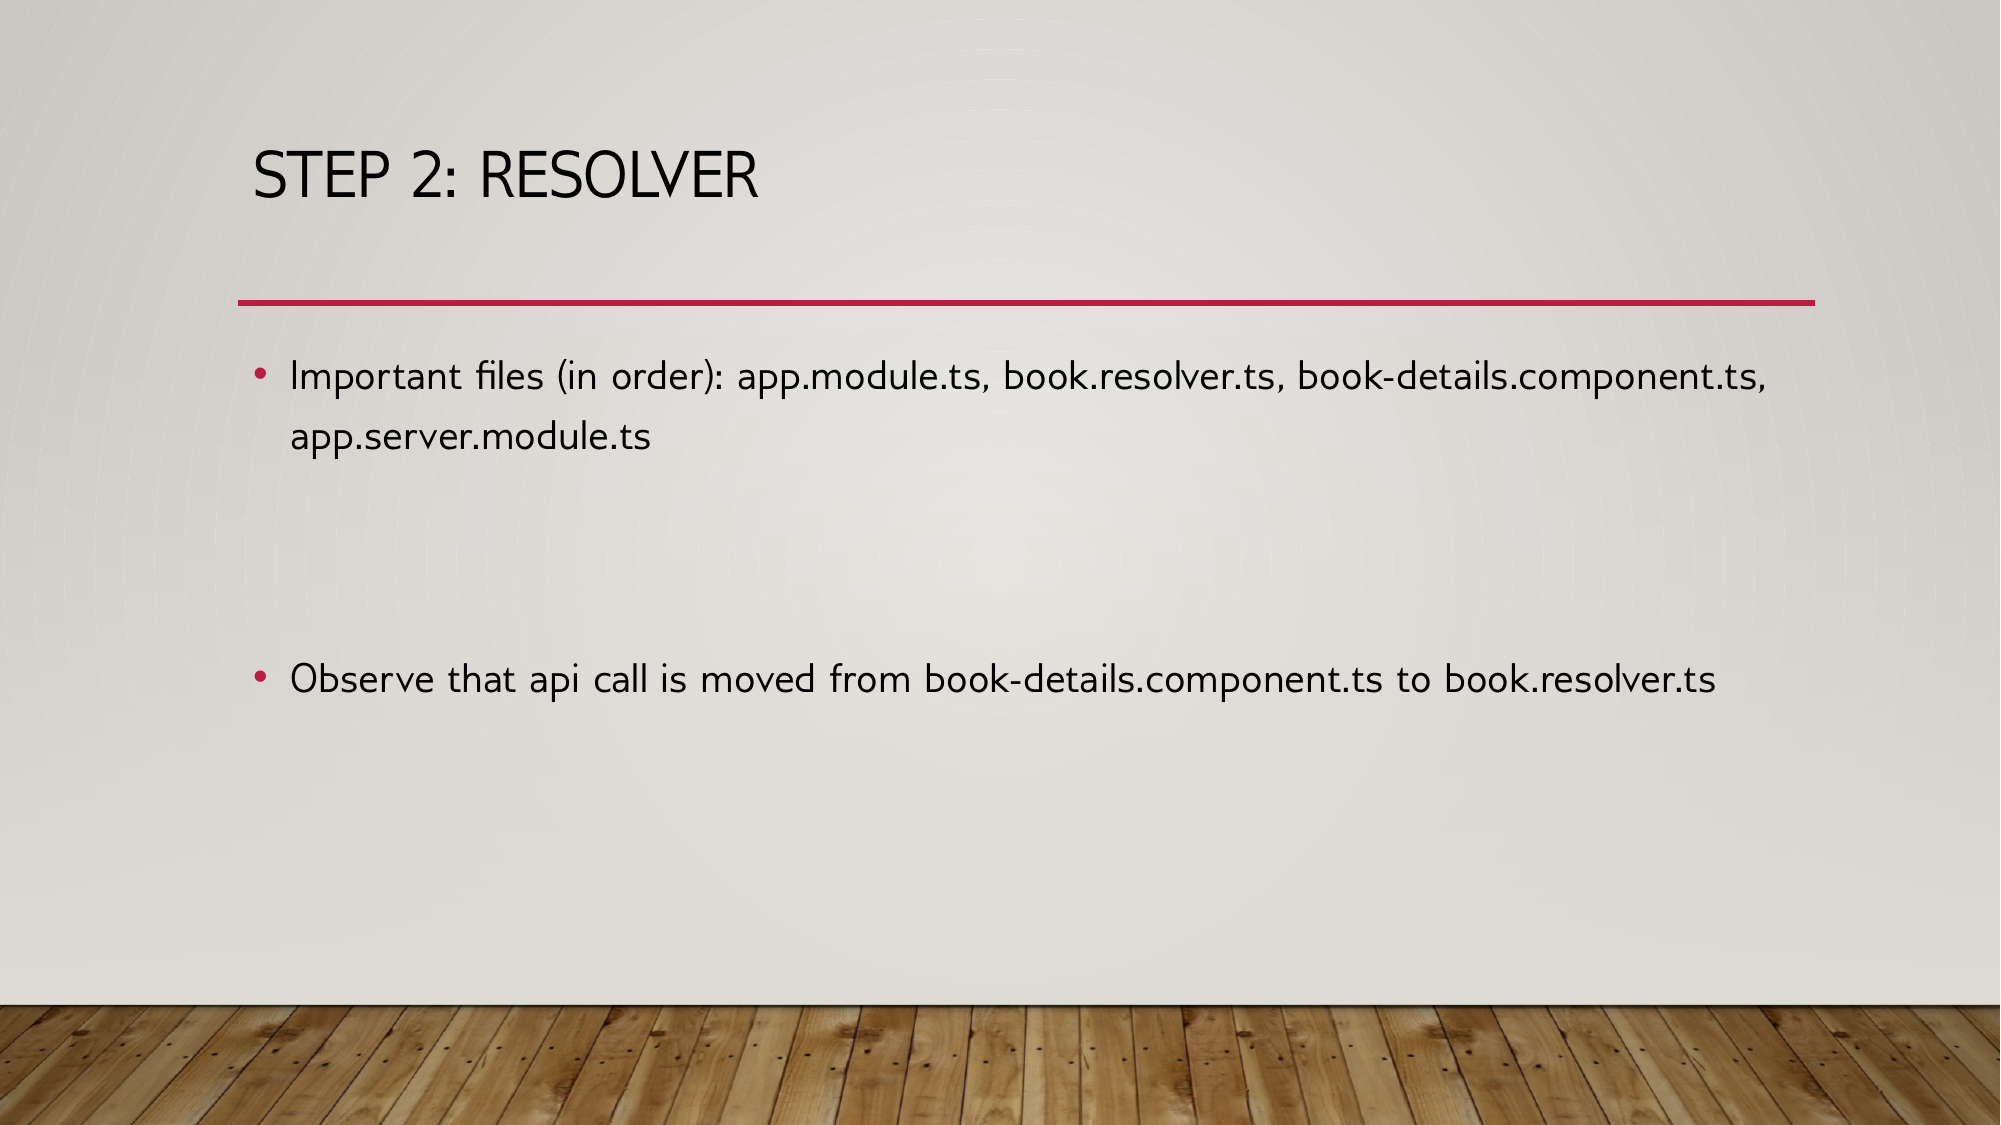

# Step 2: resolver
Important files (in order): app.module.ts, book.resolver.ts, book-details.component.ts, app.server.module.ts

Observe that api call is moved from book-details.component.ts to book.resolver.ts